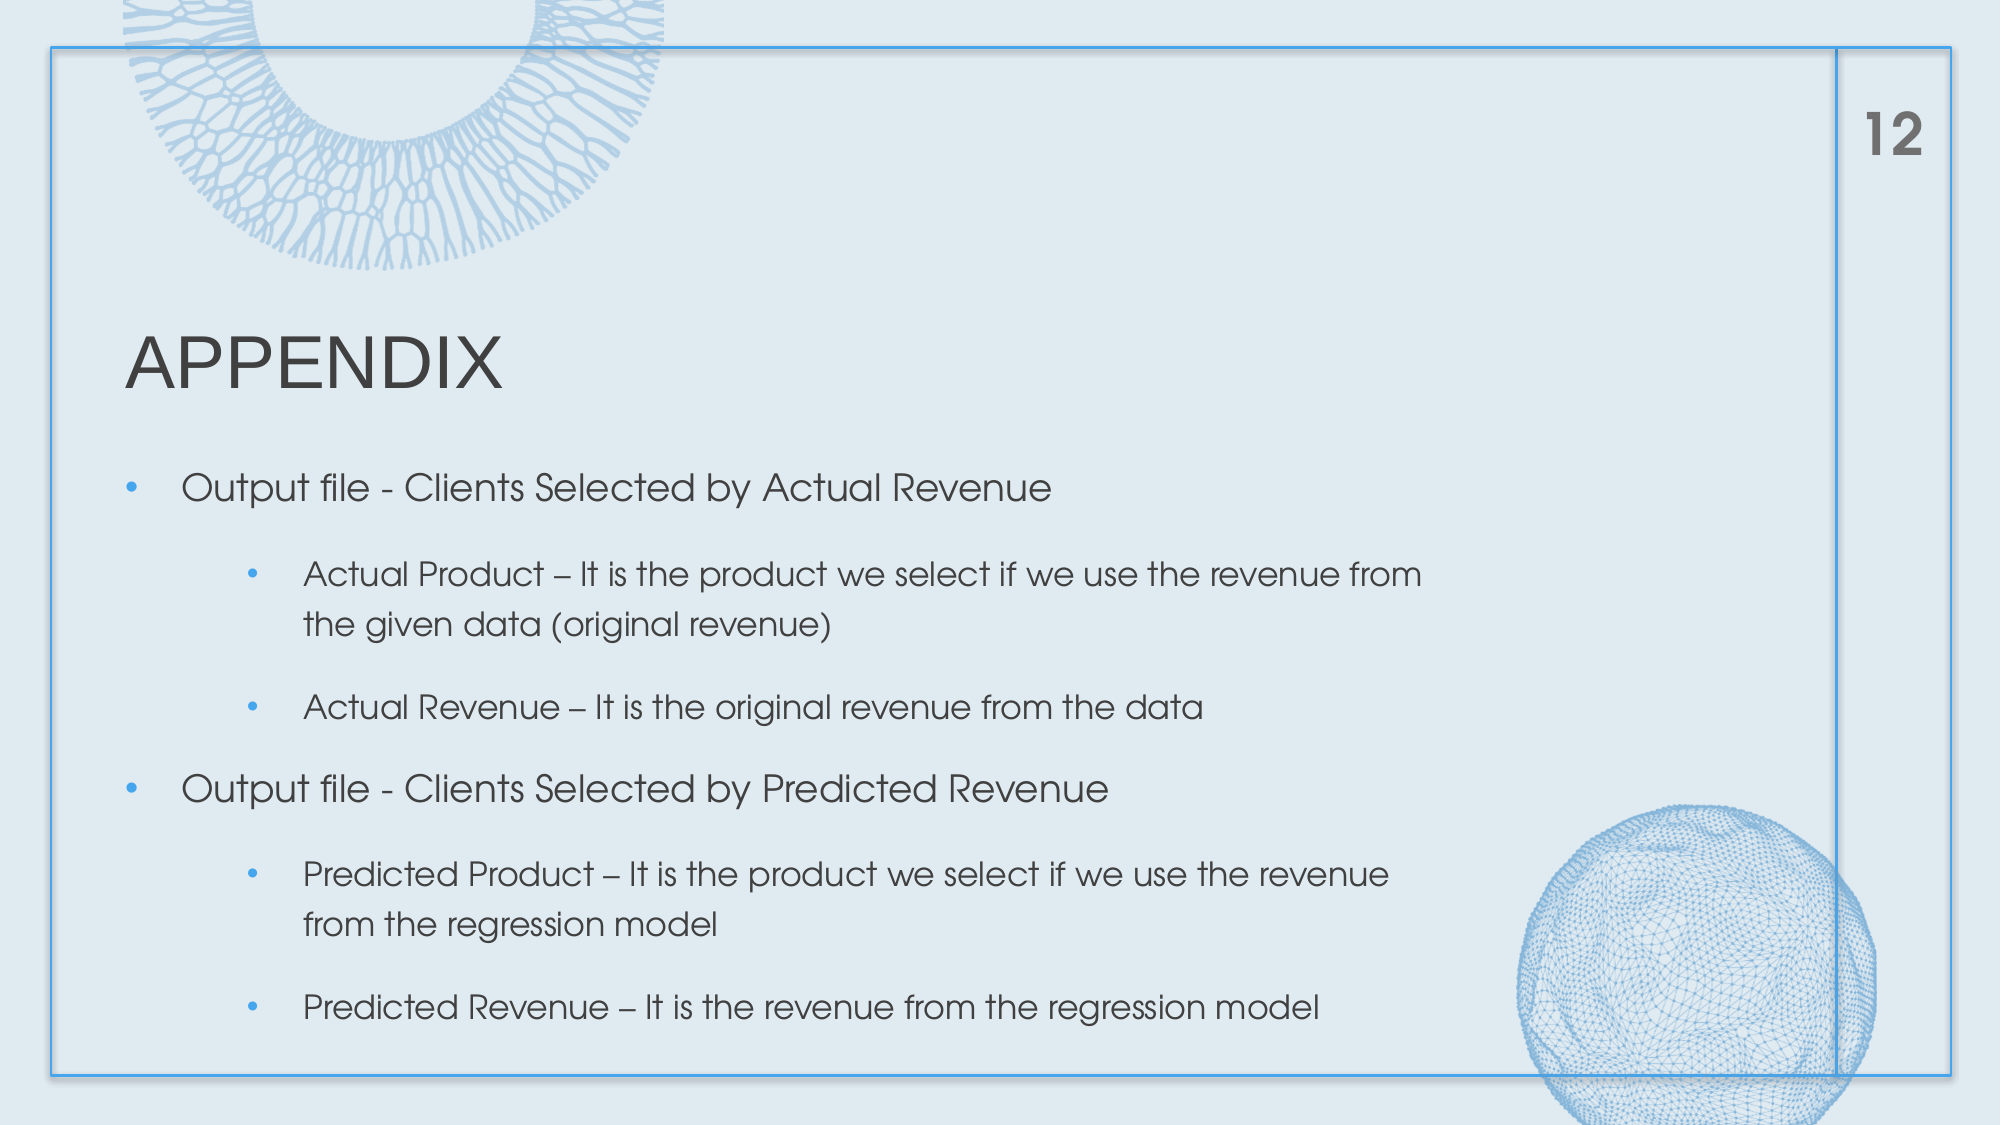

12
# Appendix
Output file - Clients Selected by Actual Revenue
Actual Product – It is the product we select if we use the revenue from the given data (original revenue)
Actual Revenue – It is the original revenue from the data
Output file - Clients Selected by Predicted Revenue
Predicted Product – It is the product we select if we use the revenue from the regression model
Predicted Revenue – It is the revenue from the regression model